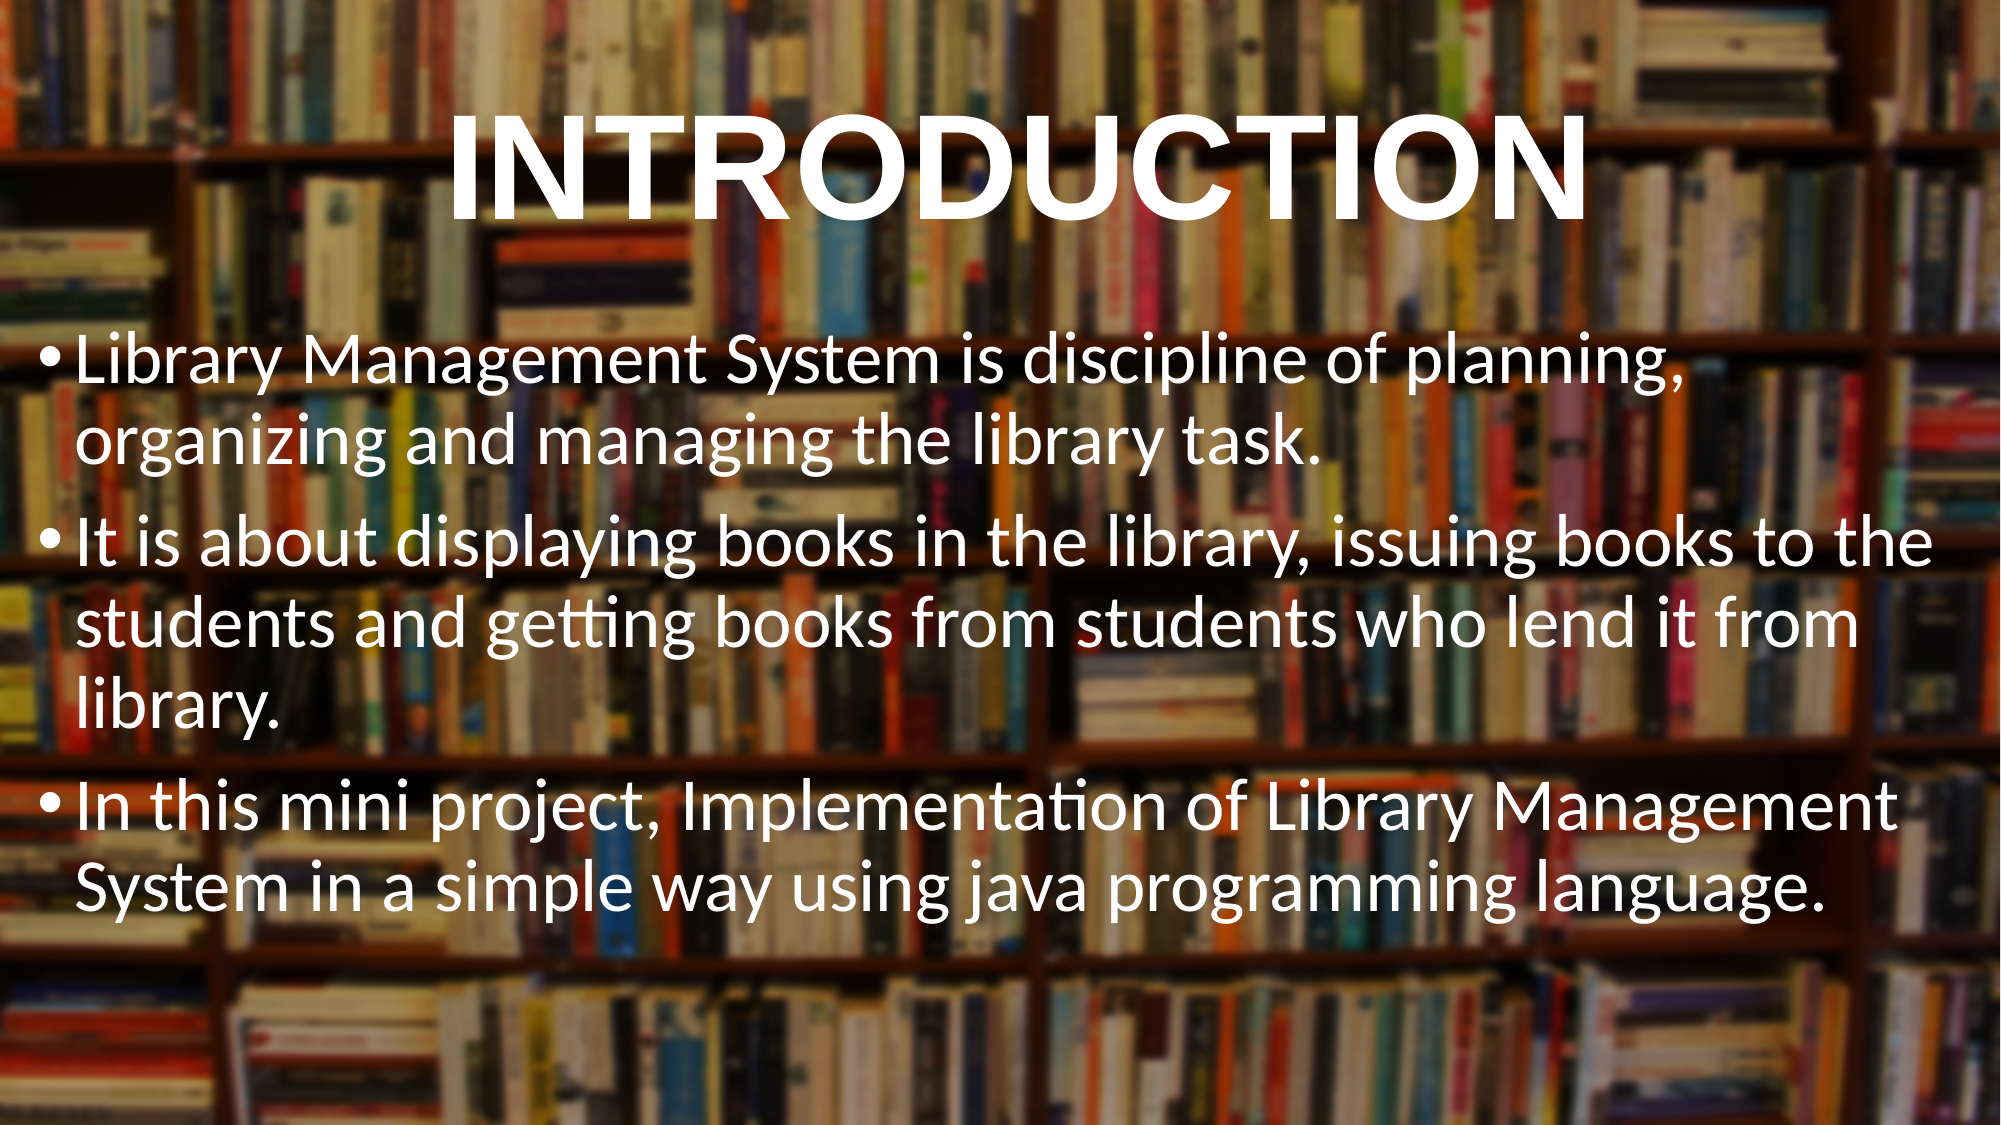

# INTRODUCTION
Library Management System is discipline of planning, organizing and managing the library task.
It is about displaying books in the library, issuing books to the students and getting books from students who lend it from library.
In this mini project, Implementation of Library Management System in a simple way using java programming language.